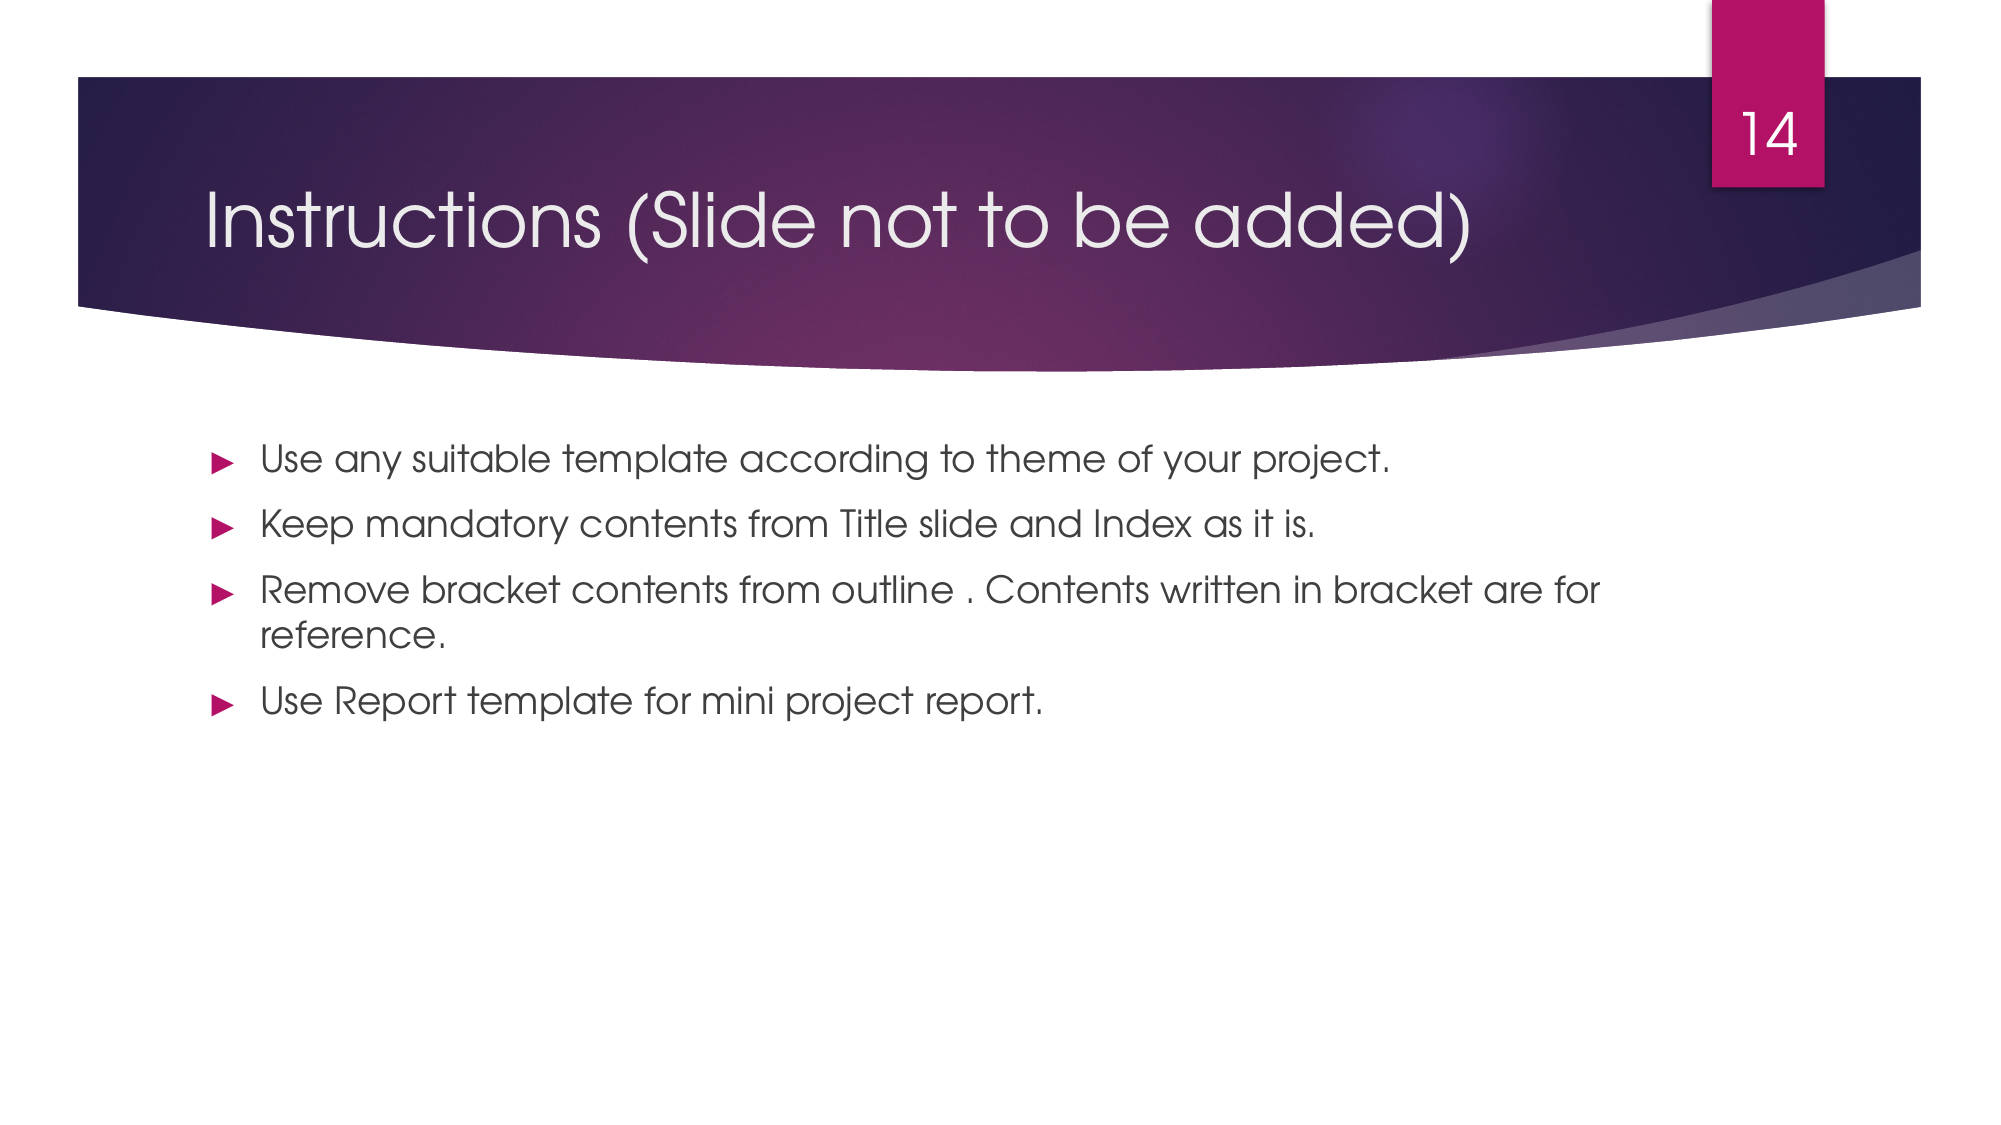

14
# Instructions (Slide not to be added)
Use any suitable template according to theme of your project.
Keep mandatory contents from Title slide and Index as it is.
Remove bracket contents from outline . Contents written in bracket are for reference.
Use Report template for mini project report.